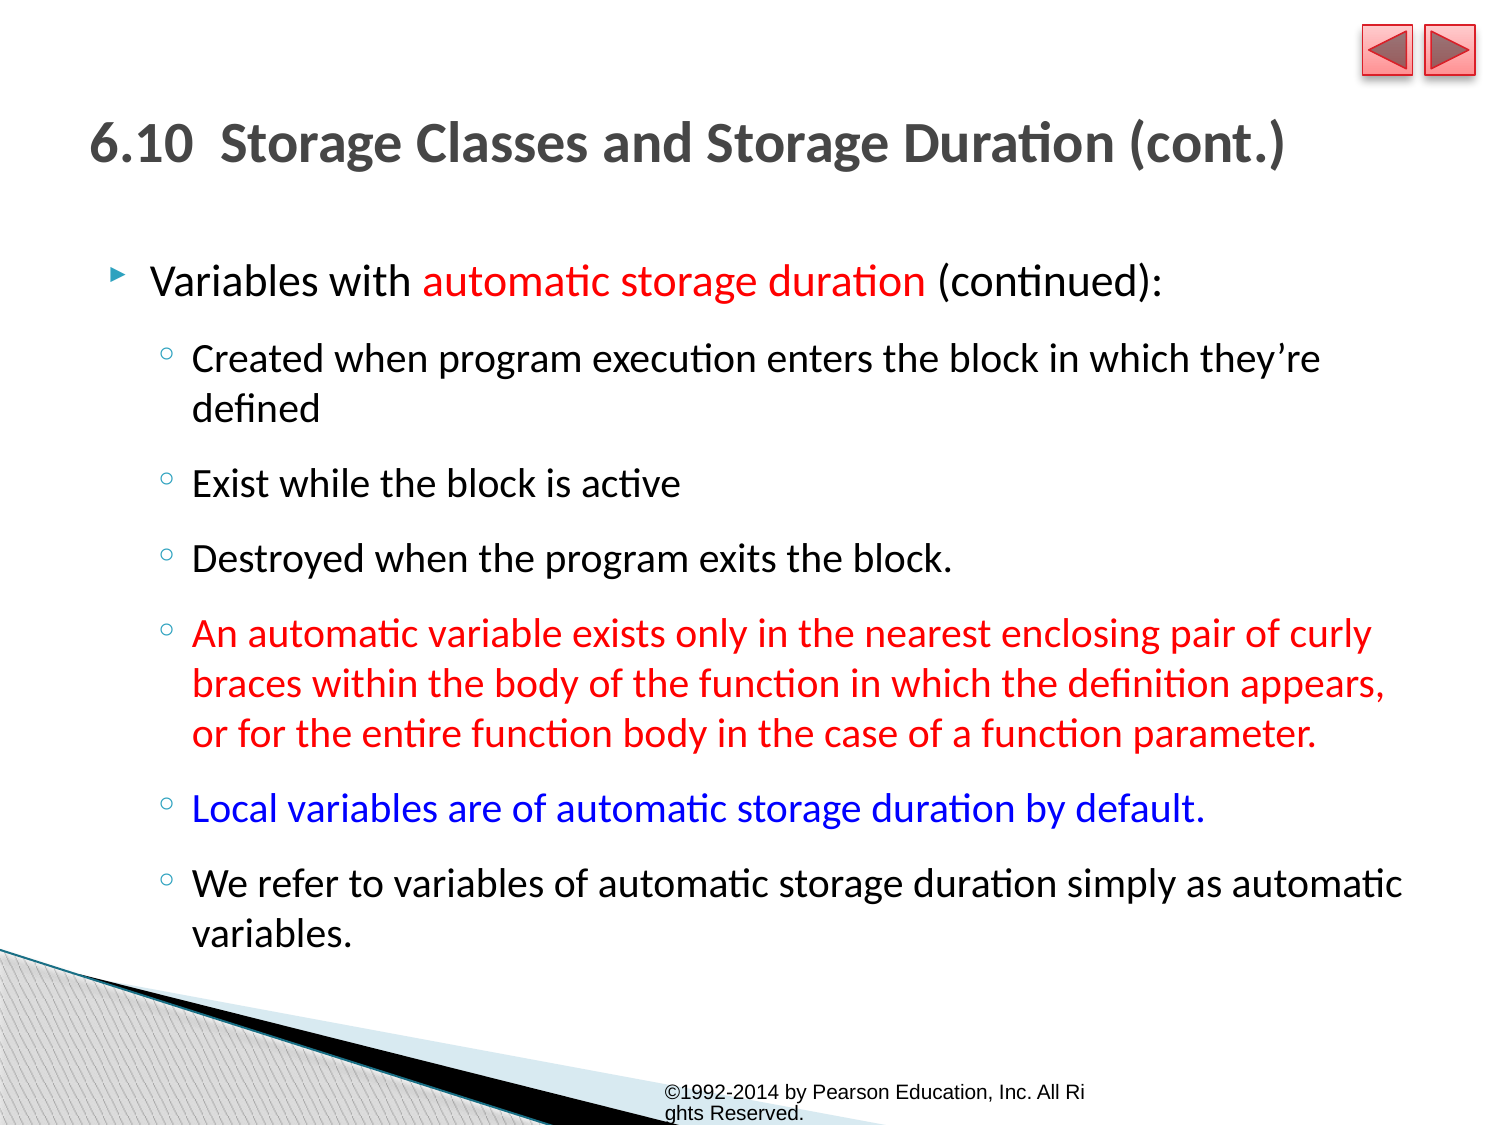

# 6.10  Storage Classes and Storage Duration (cont.)
Variables with automatic storage duration (continued):
Created when program execution enters the block in which they’re defined
Exist while the block is active
Destroyed when the program exits the block.
An automatic variable exists only in the nearest enclosing pair of curly braces within the body of the function in which the definition appears, or for the entire function body in the case of a function parameter.
Local variables are of automatic storage duration by default.
We refer to variables of automatic storage duration simply as automatic variables.
©1992-2014 by Pearson Education, Inc. All Rights Reserved.